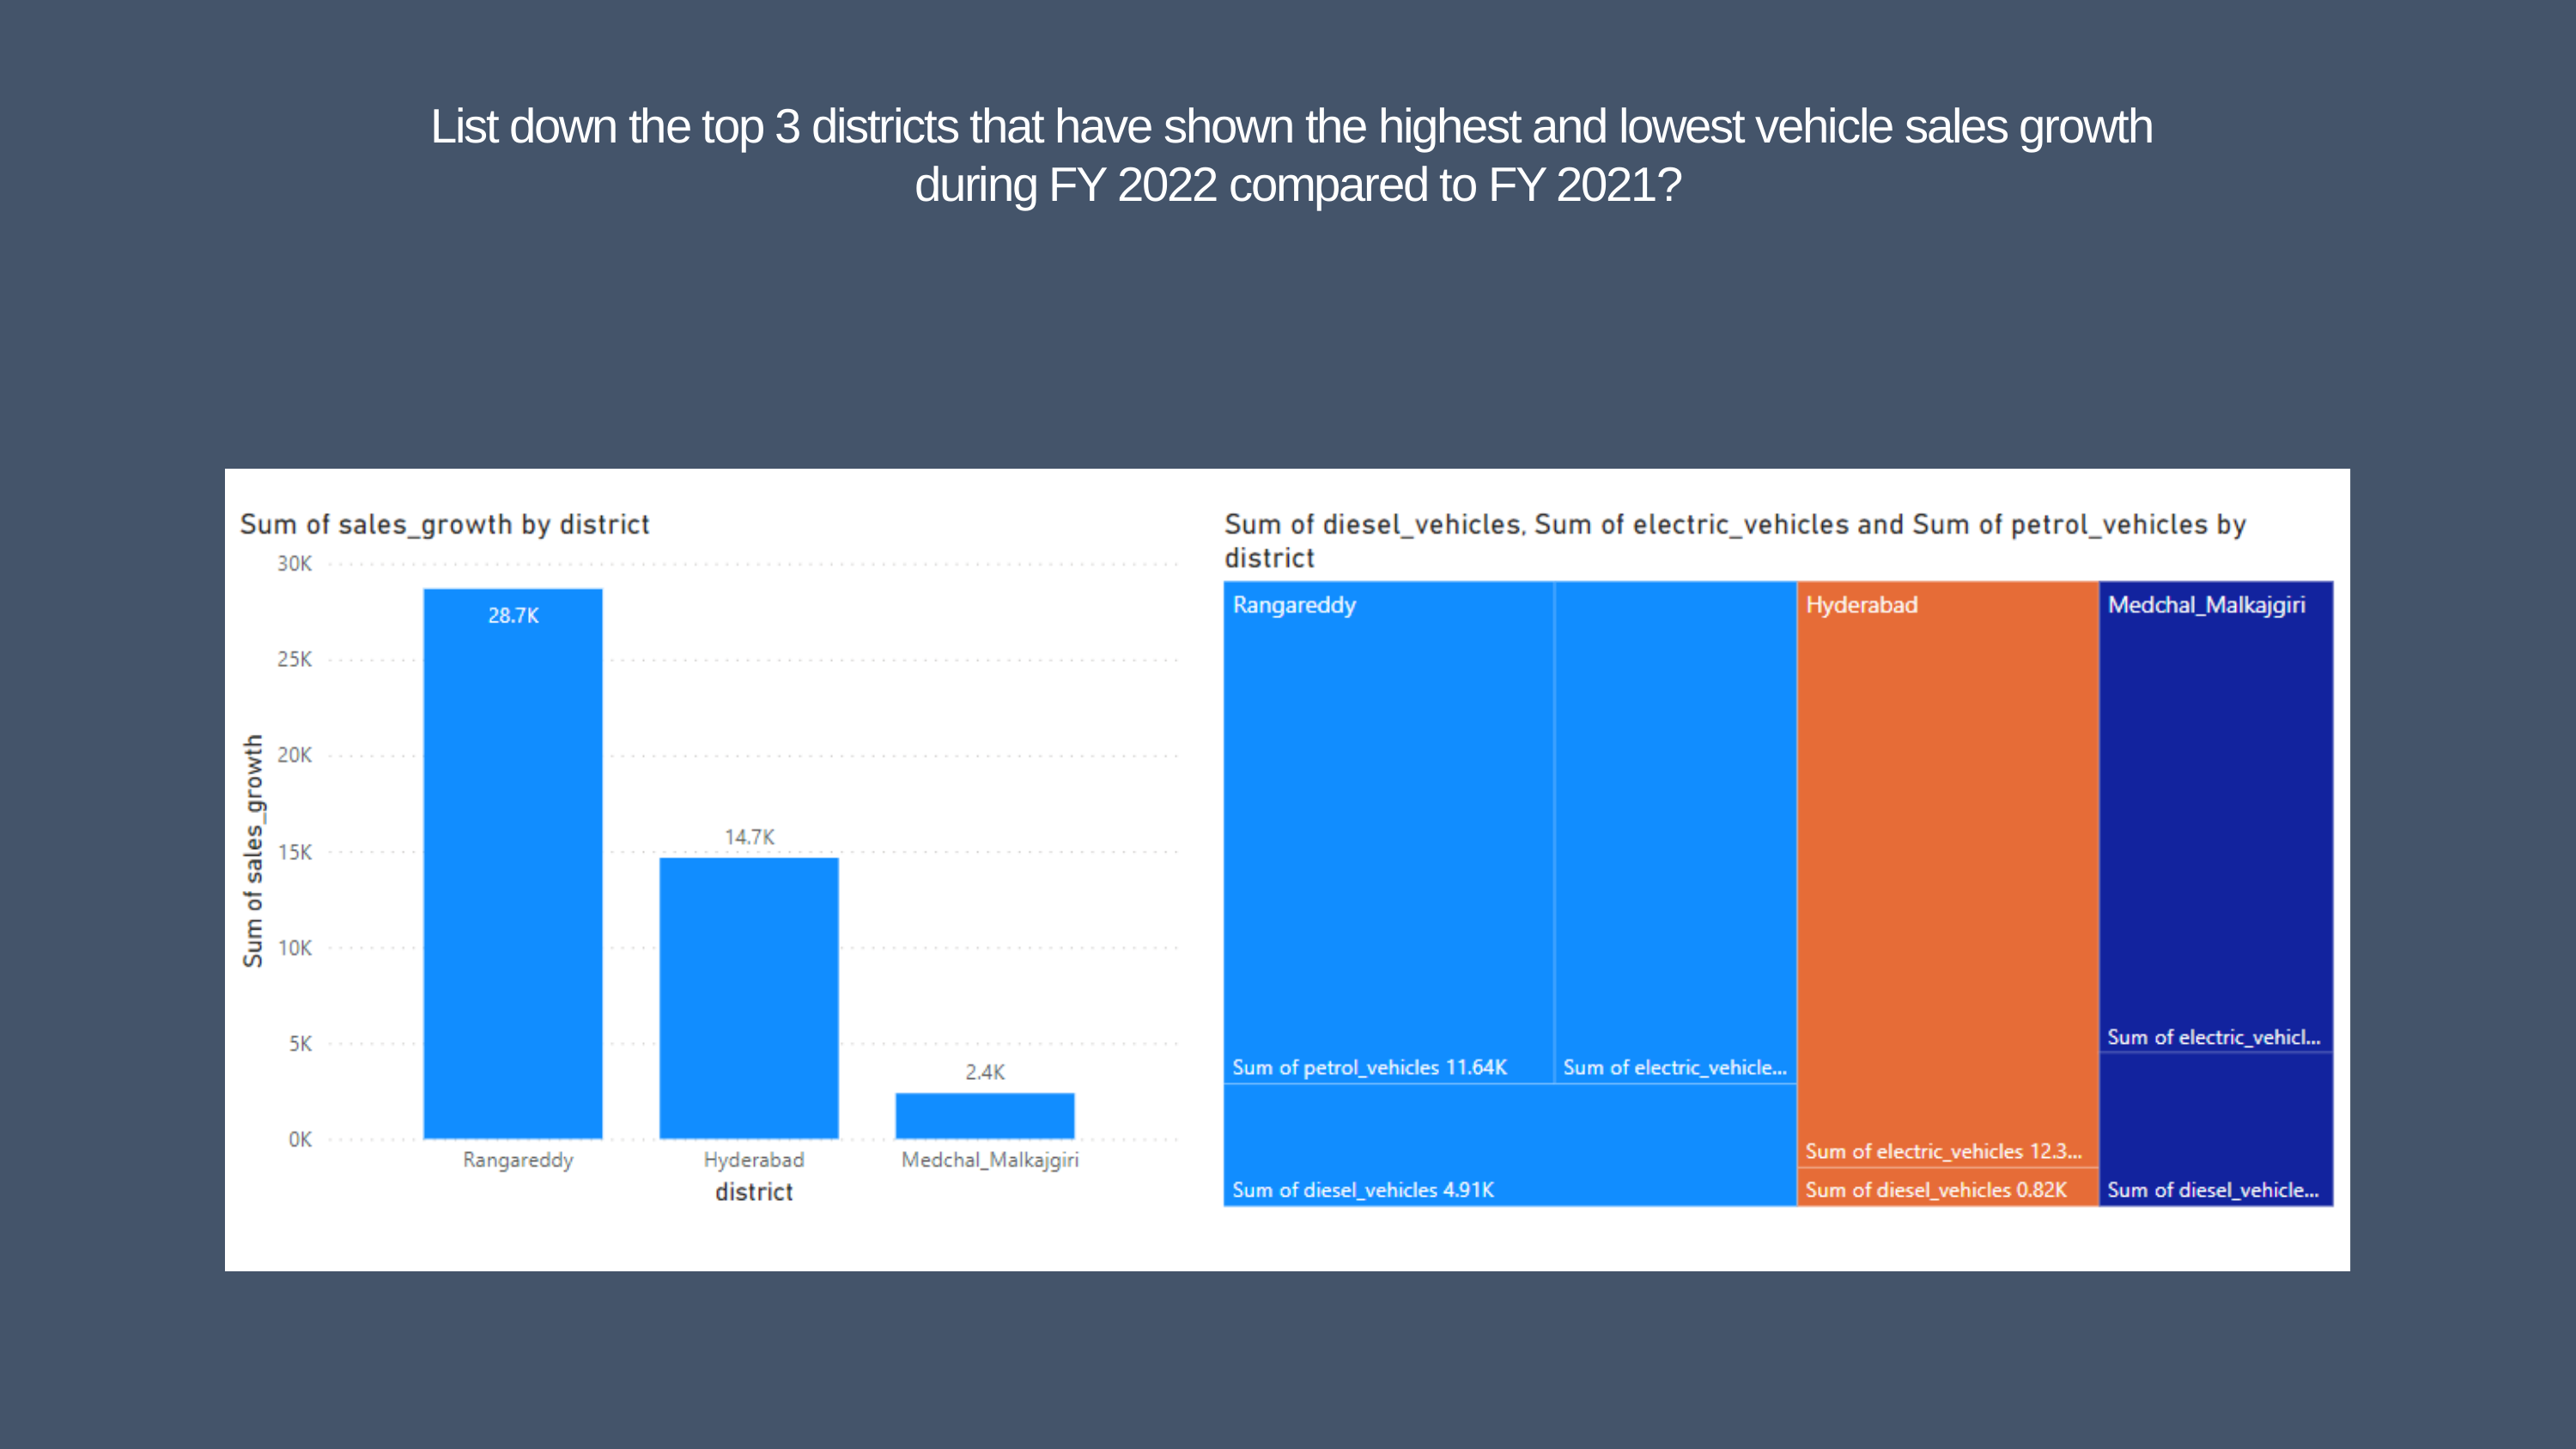

List down the top 3 districts that have shown the highest and lowest vehicle sales growth
 during FY 2022 compared to FY 2021?